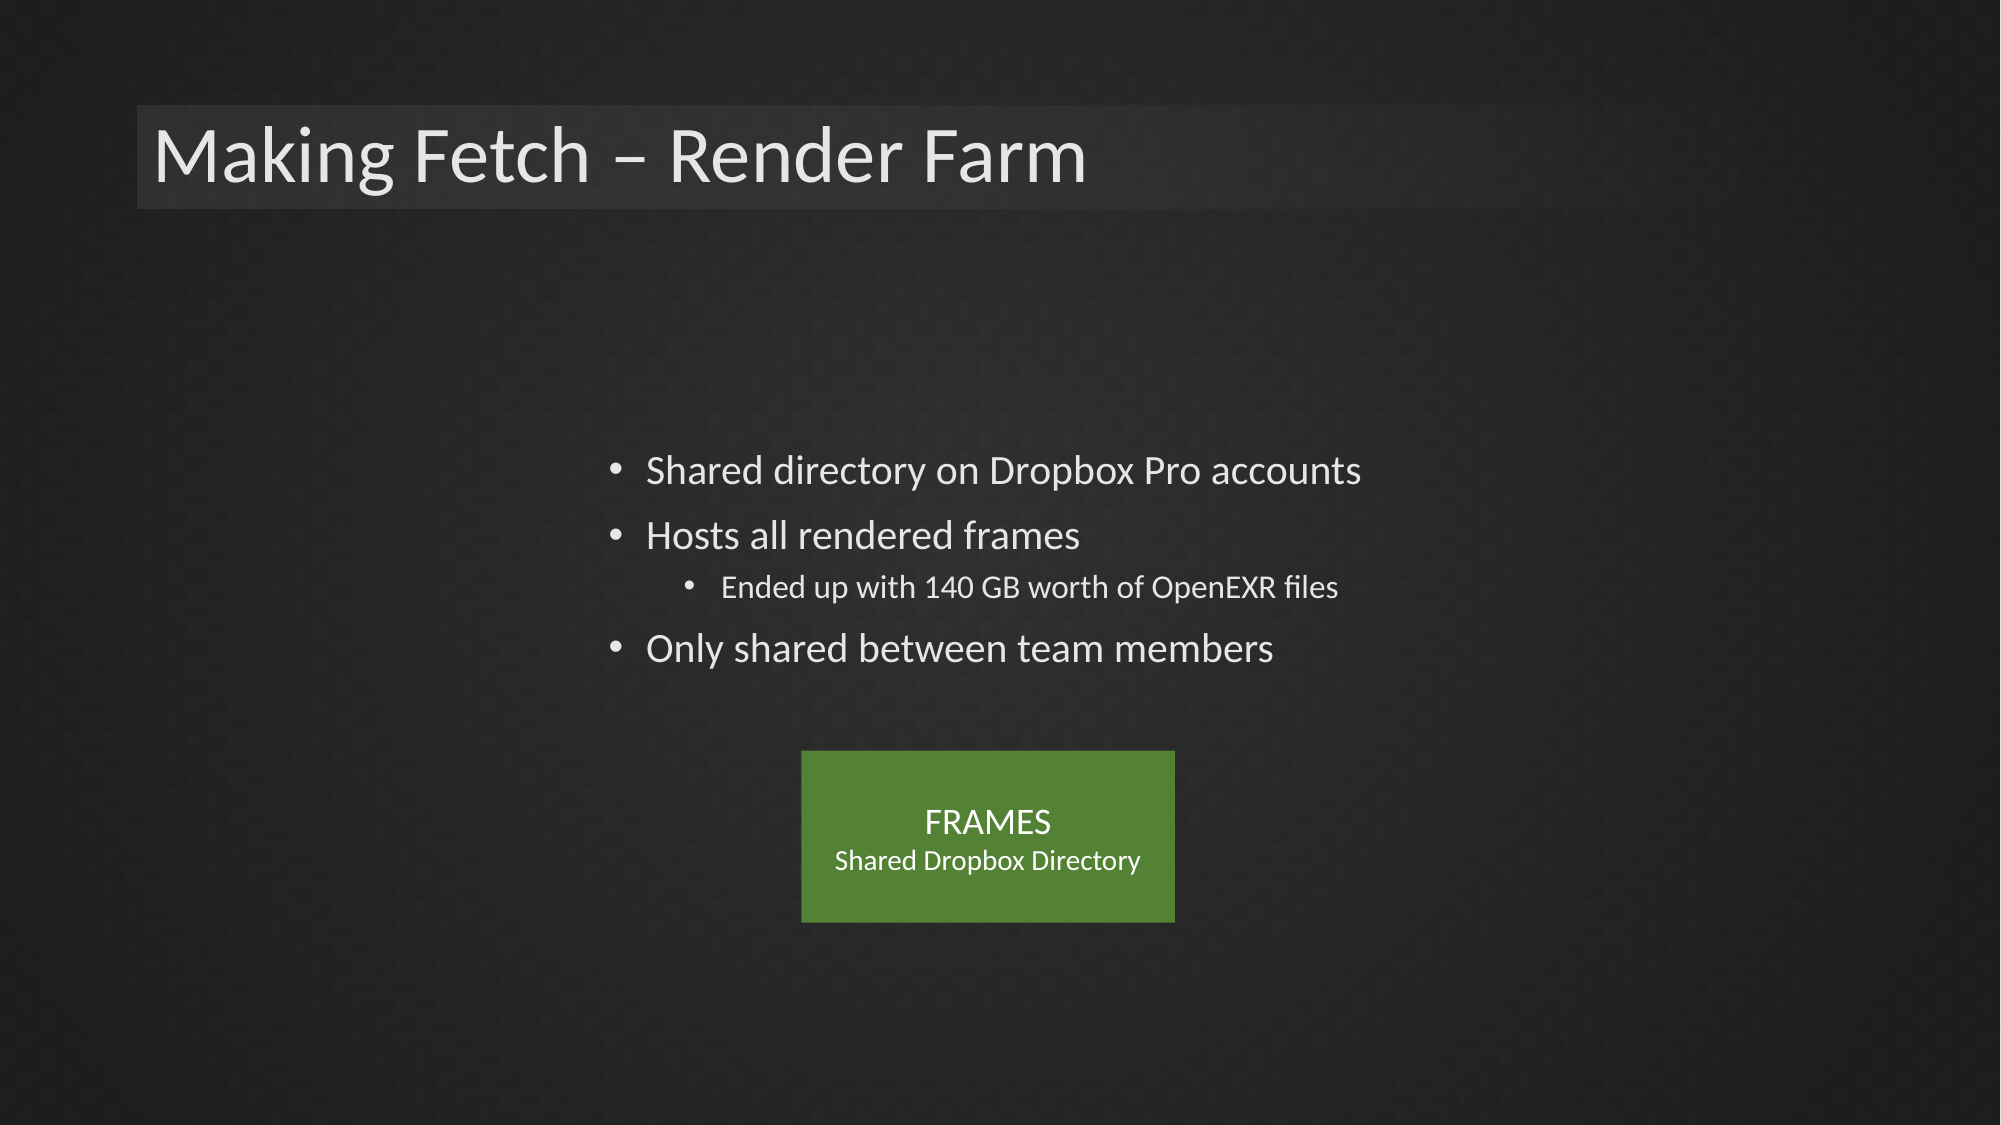

# Making Fetch – Render Farm
Shared directory on Dropbox Pro accounts
Hosts all rendered frames
Ended up with 140 GB worth of OpenEXR files
Only shared between team members
FRAMES
Shared Dropbox Directory